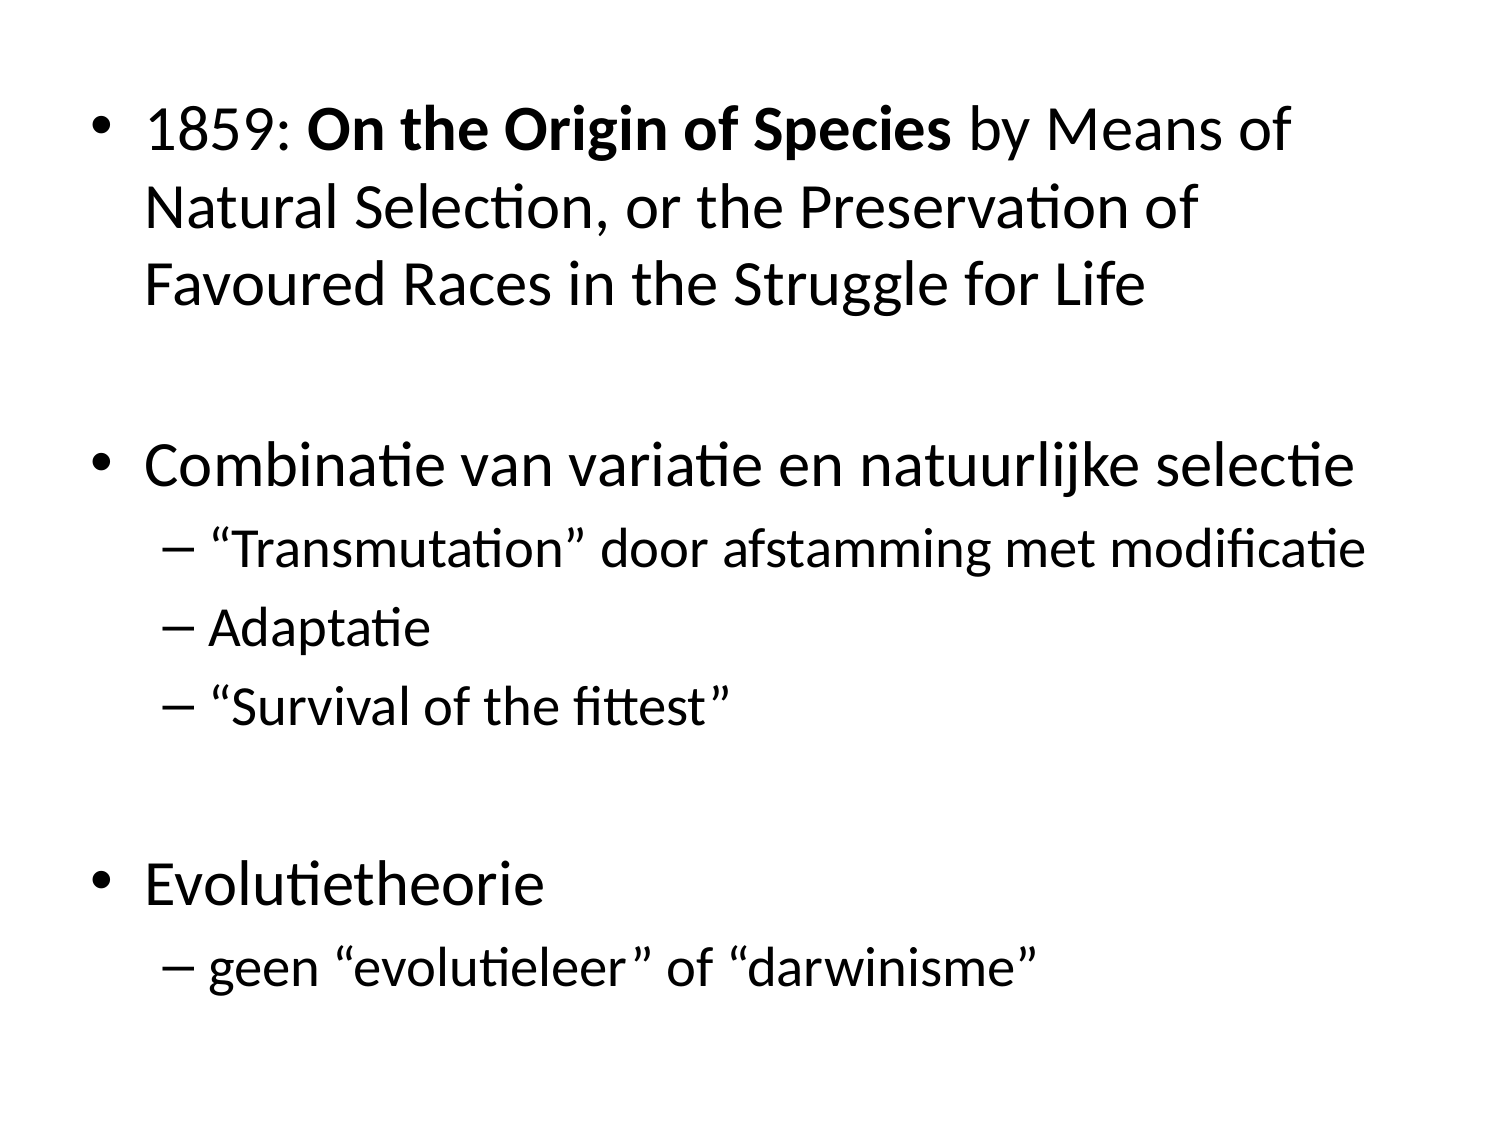

1859: On the Origin of Species by Means of Natural Selection, or the Preservation of Favoured Races in the Struggle for Life

Combinatie van variatie en natuurlijke selectie
“Transmutation” door afstamming met modificatie
Adaptatie
“Survival of the fittest”

Evolutietheorie
geen “evolutieleer” of “darwinisme”